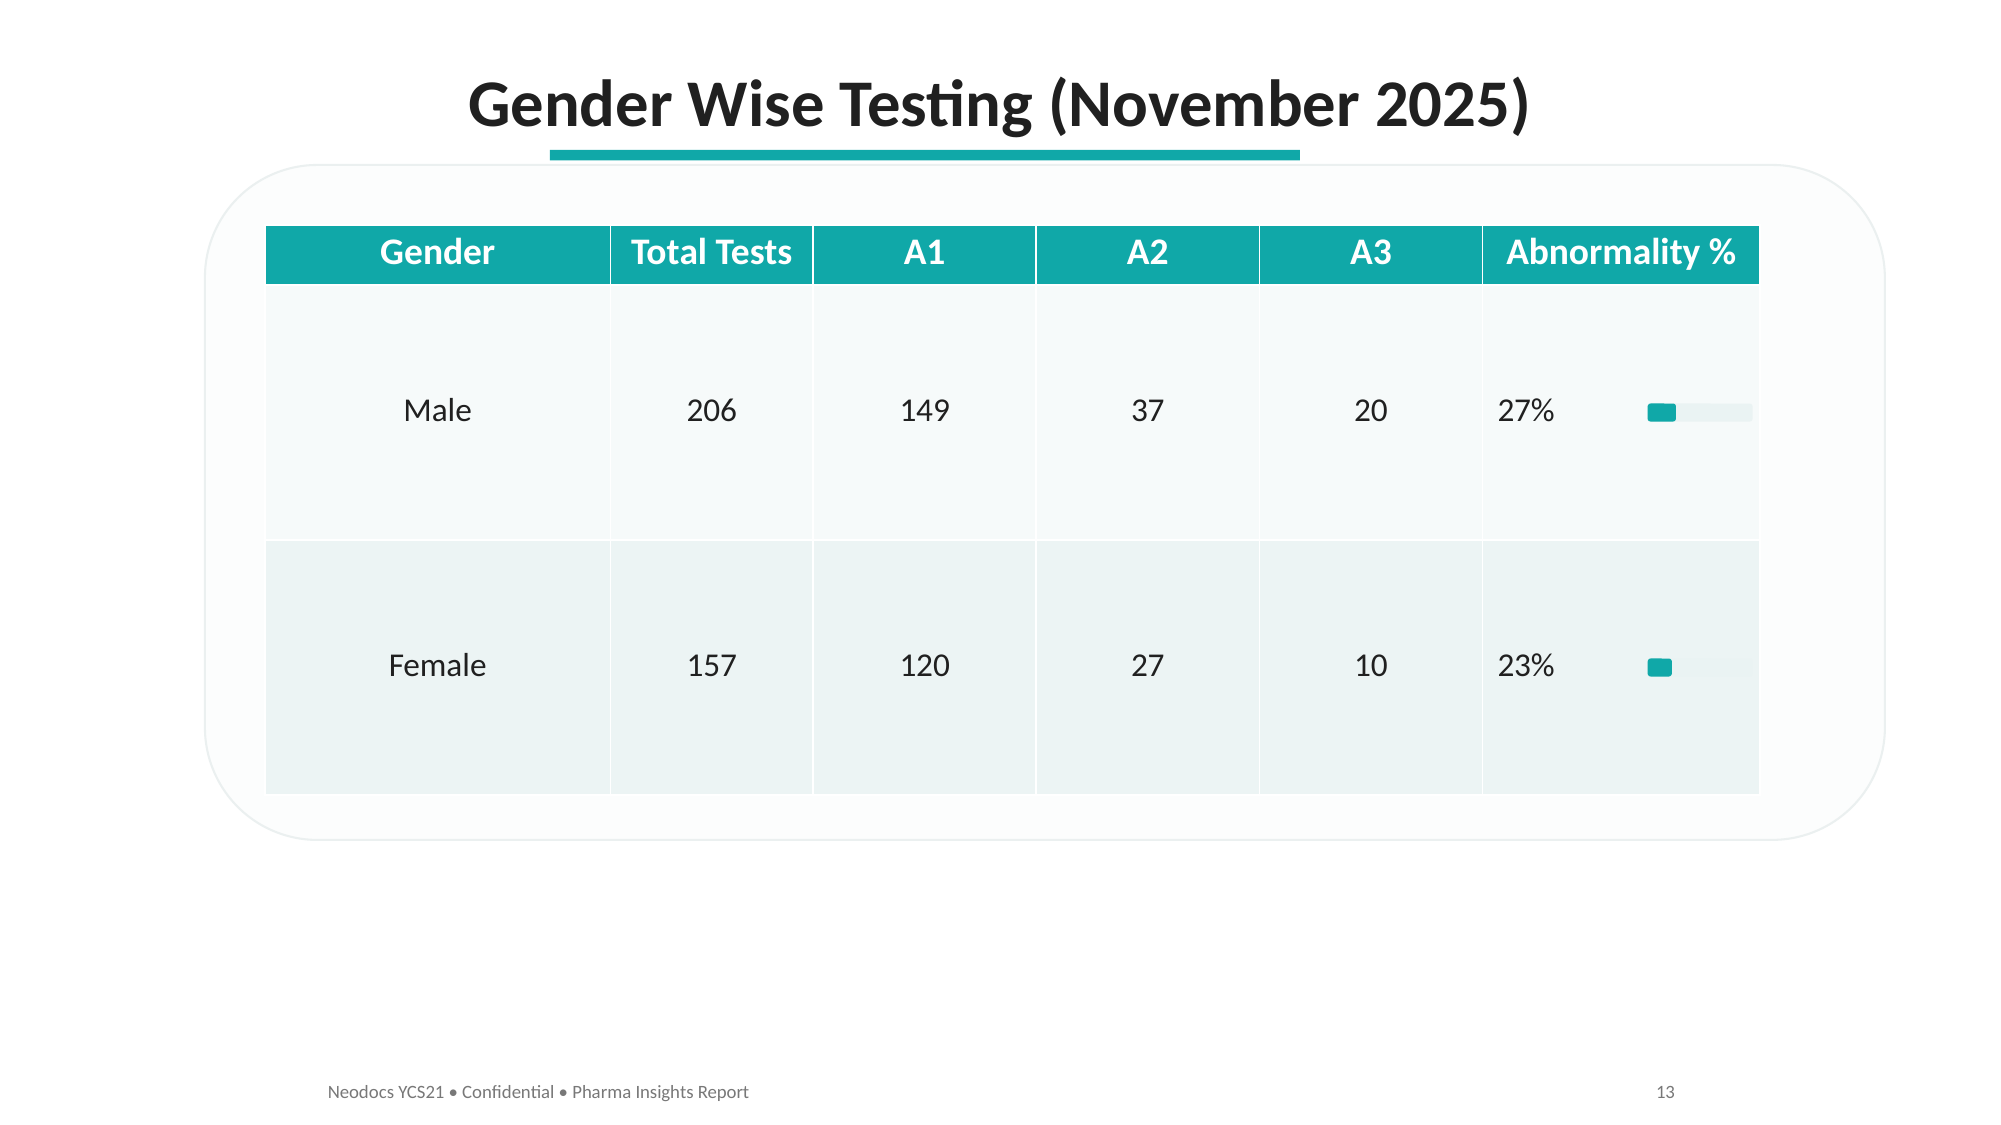

Gender Wise Testing (November 2025)

| Gender | Total Tests | A1 | A2 | A3 | Abnormality % |
| --- | --- | --- | --- | --- | --- |
| Male | 206 | 149 | 37 | 20 | 27% |
| Female | 157 | 120 | 27 | 10 | 23% |

Neodocs YCS21 • Confidential • Pharma Insights Report
13